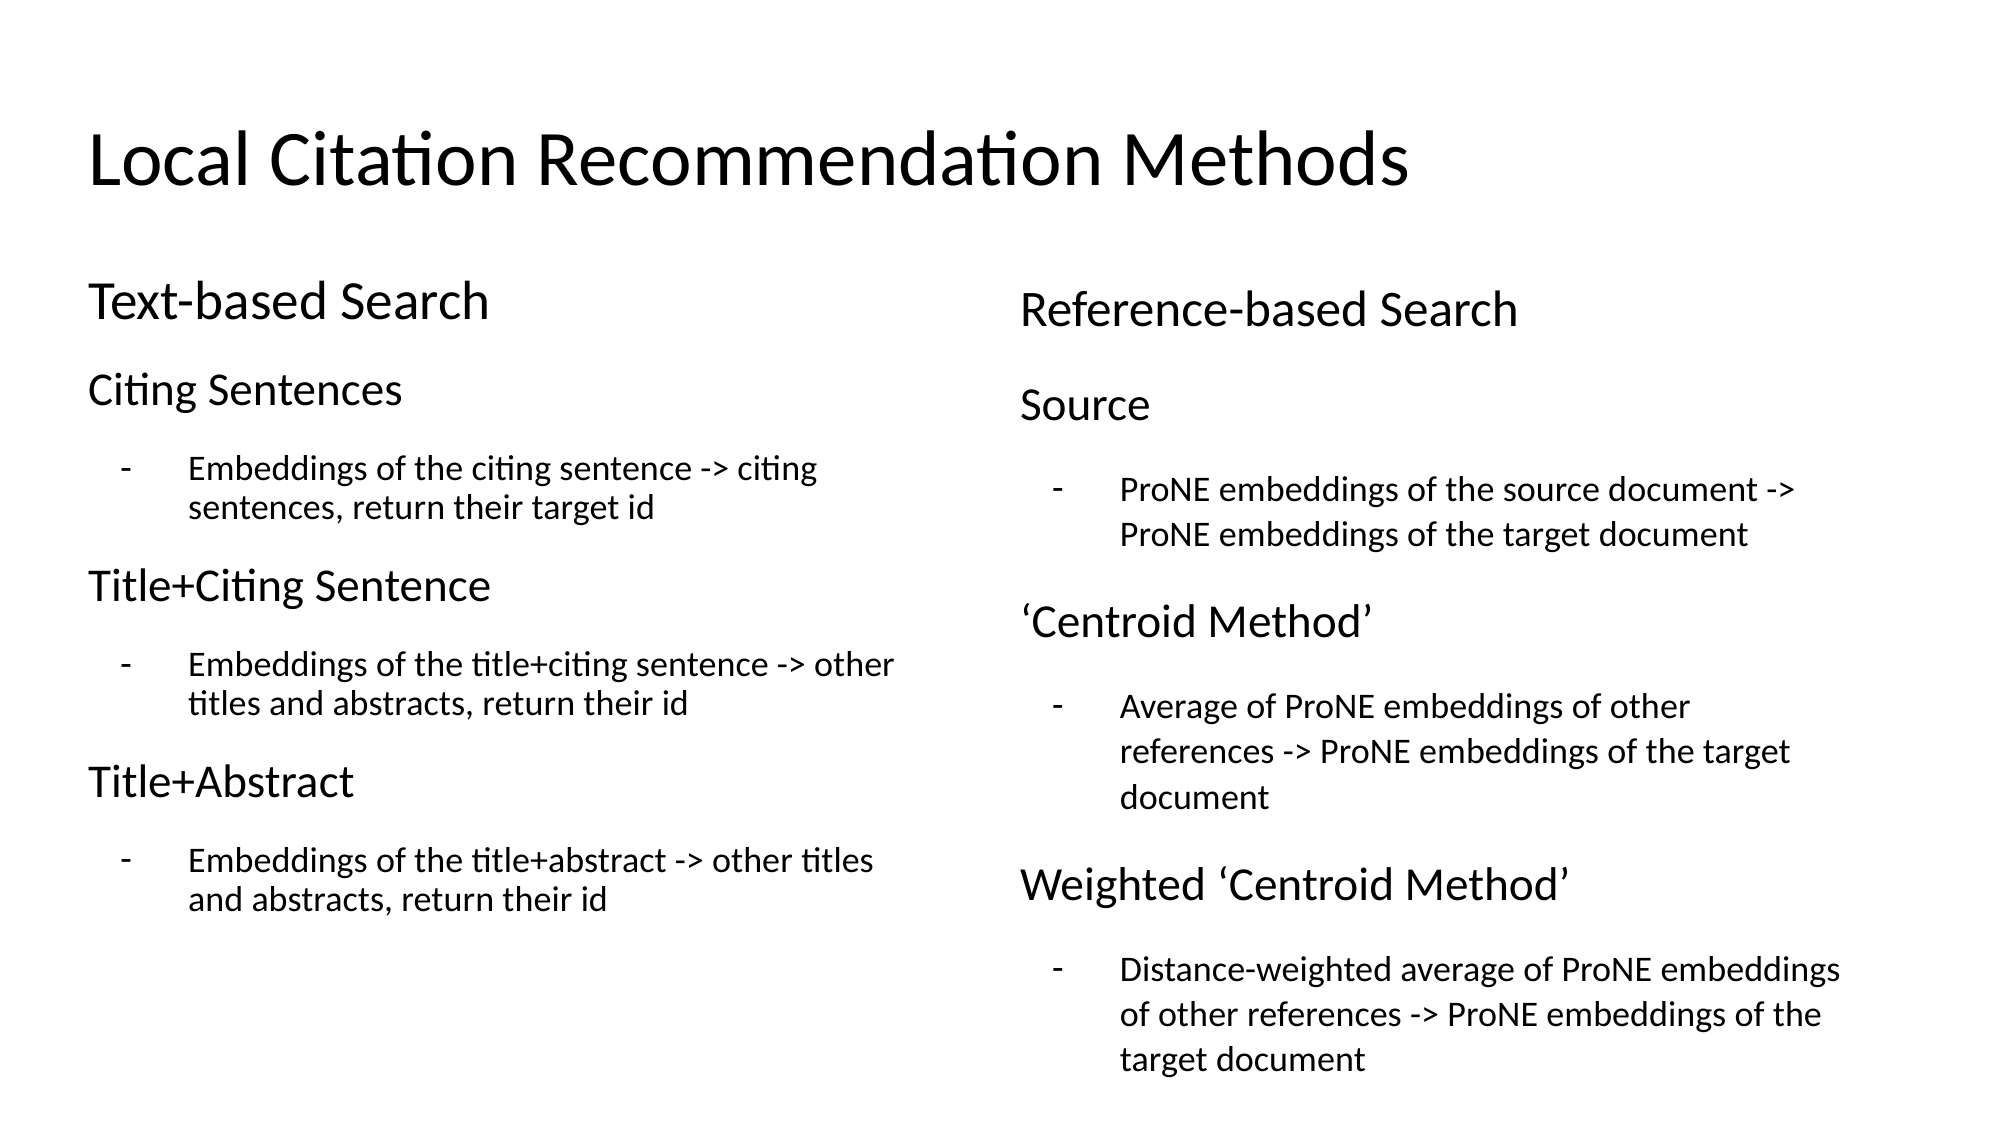

# Local Citation Recommendation Methods
Text-based Search
Citing Sentences
Embeddings of the citing sentence -> citing sentences, return their target id
Title+Citing Sentence
Embeddings of the title+citing sentence -> other titles and abstracts, return their id
Title+Abstract
Embeddings of the title+abstract -> other titles and abstracts, return their id
Reference-based Search
Source
ProNE embeddings of the source document -> ProNE embeddings of the target document
‘Centroid Method’
Average of ProNE embeddings of other references -> ProNE embeddings of the target document
Weighted ‘Centroid Method’
Distance-weighted average of ProNE embeddings of other references -> ProNE embeddings of the target document